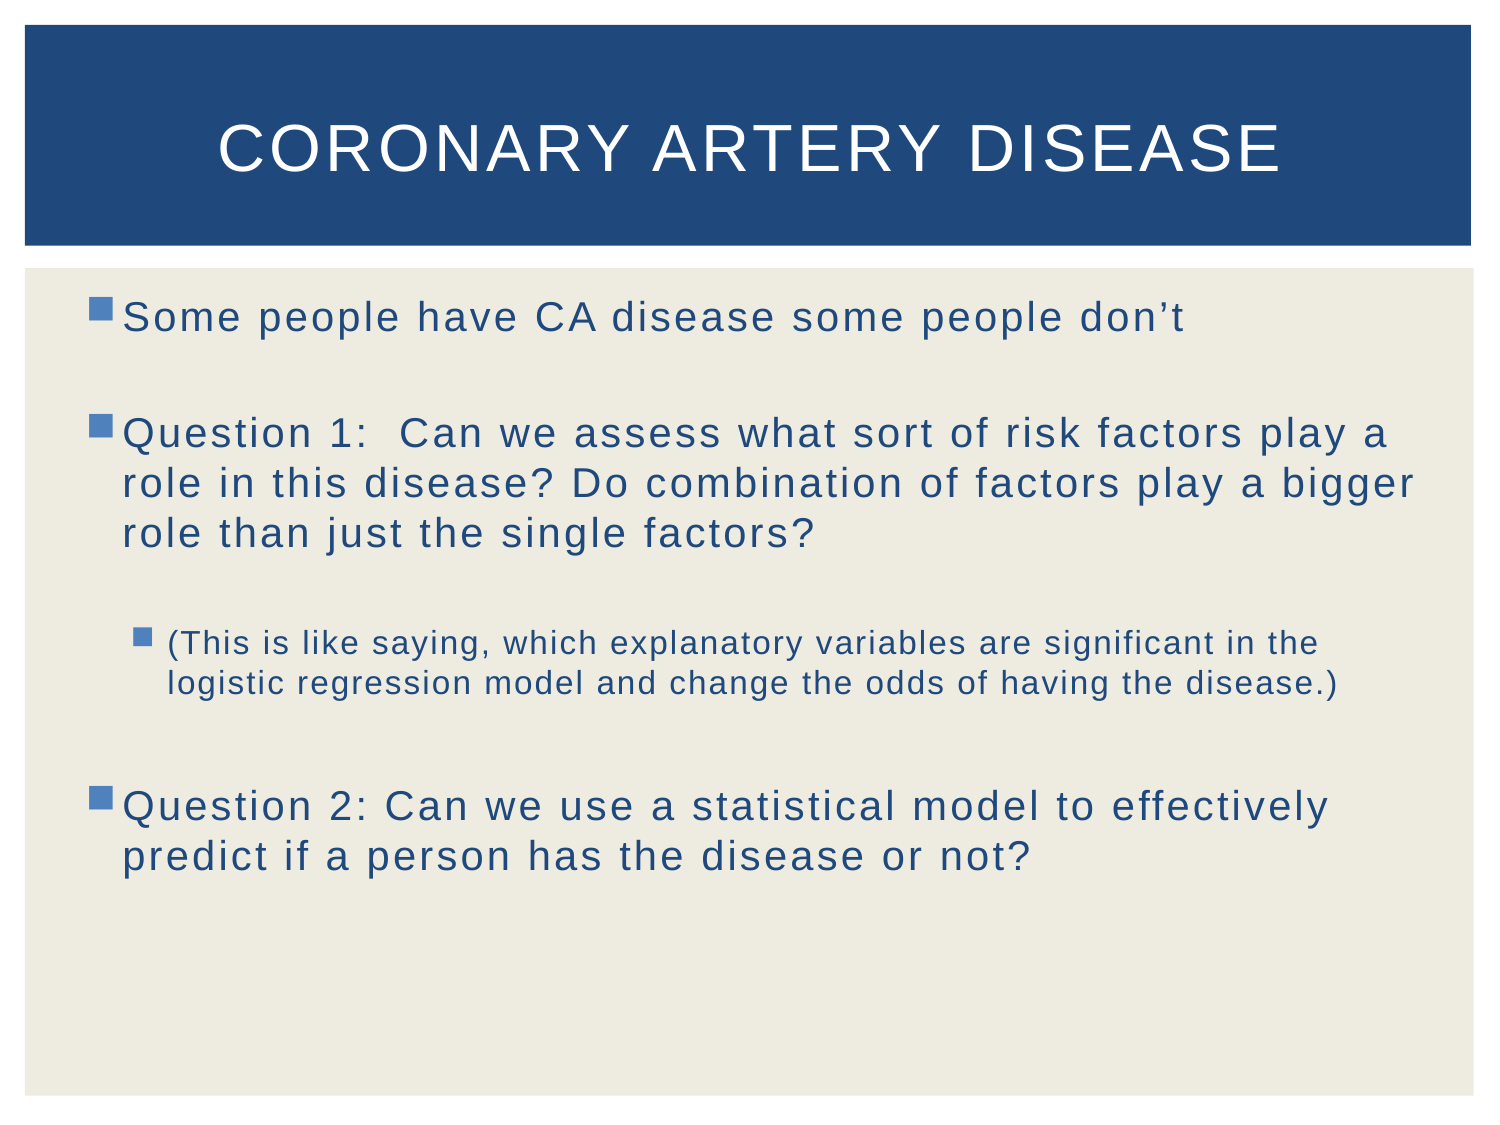

# Coronary artery disease
Some people have CA disease some people don’t

Question 1:  Can we assess what sort of risk factors play a role in this disease? Do combination of factors play a bigger role than just the single factors?

(This is like saying, which explanatory variables are significant in the logistic regression model and change the odds of having the disease.)

Question 2: Can we use a statistical model to effectively predict if a person has the disease or not?